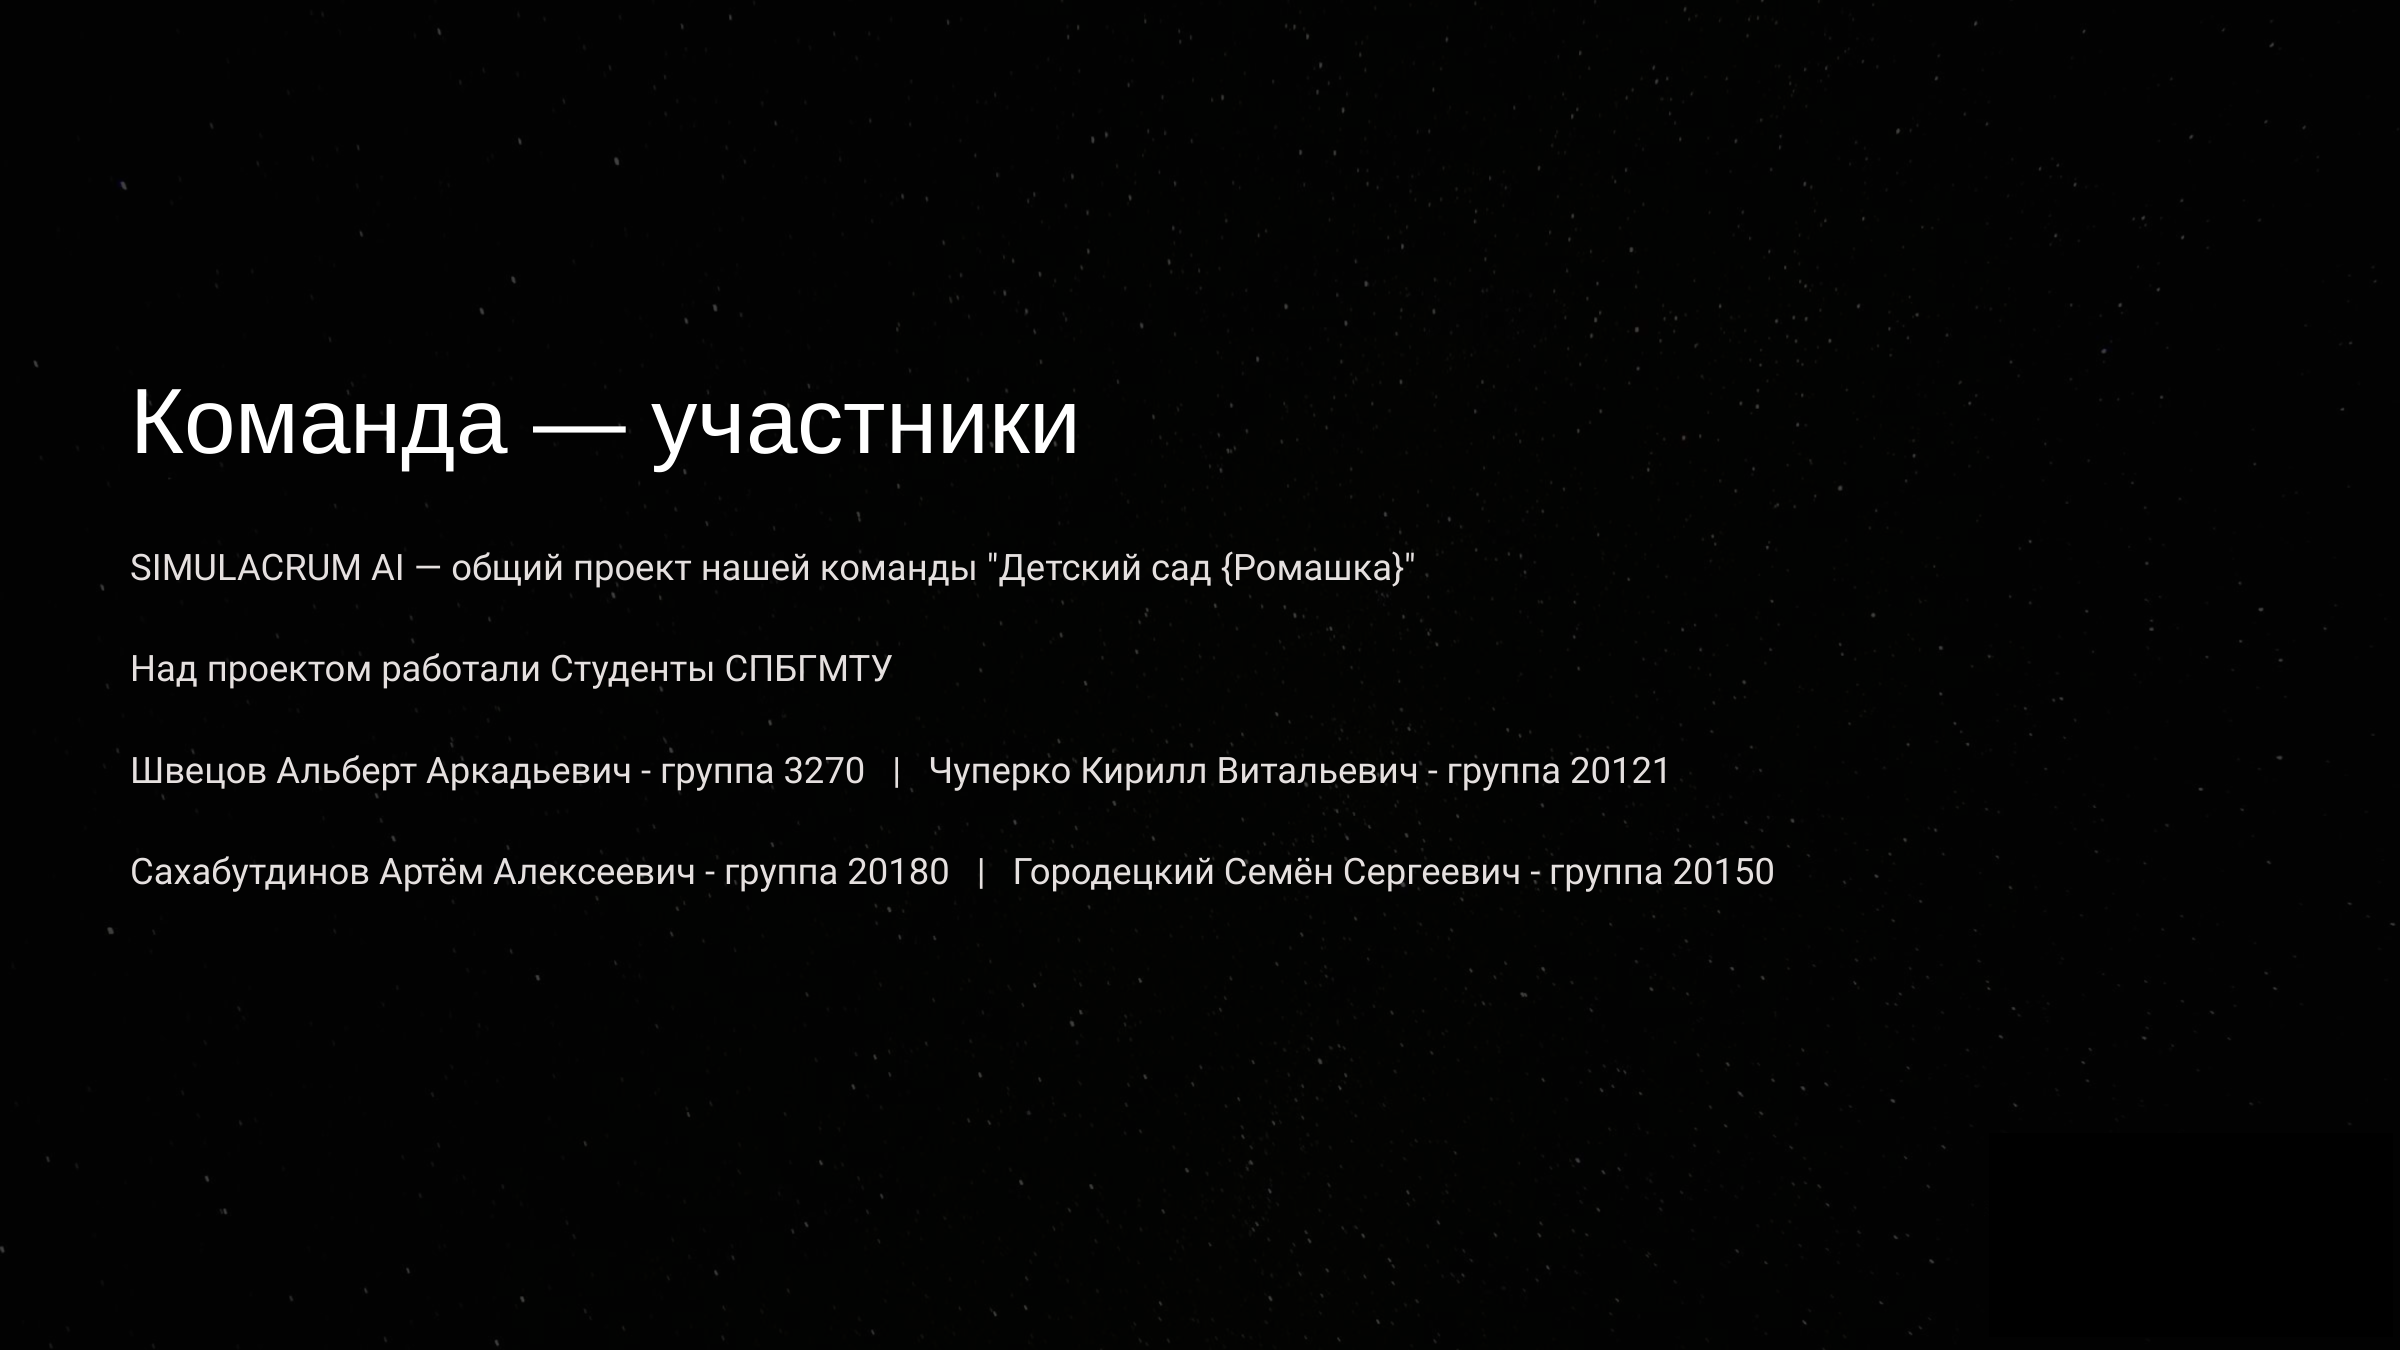

Команда — участники
SIMULACRUM AI — общий проект нашей команды "Детский сад {Ромашка}"
Над проектом работали Студенты СПБГМТУ
Швецов Альберт Аркадьевич - группа 3270   |   Чуперко Кирилл Витальевич - группа 20121
Сахабутдинов Артём Алексеевич - группа 20180   |   Городецкий Семён Сергеевич - группа 20150